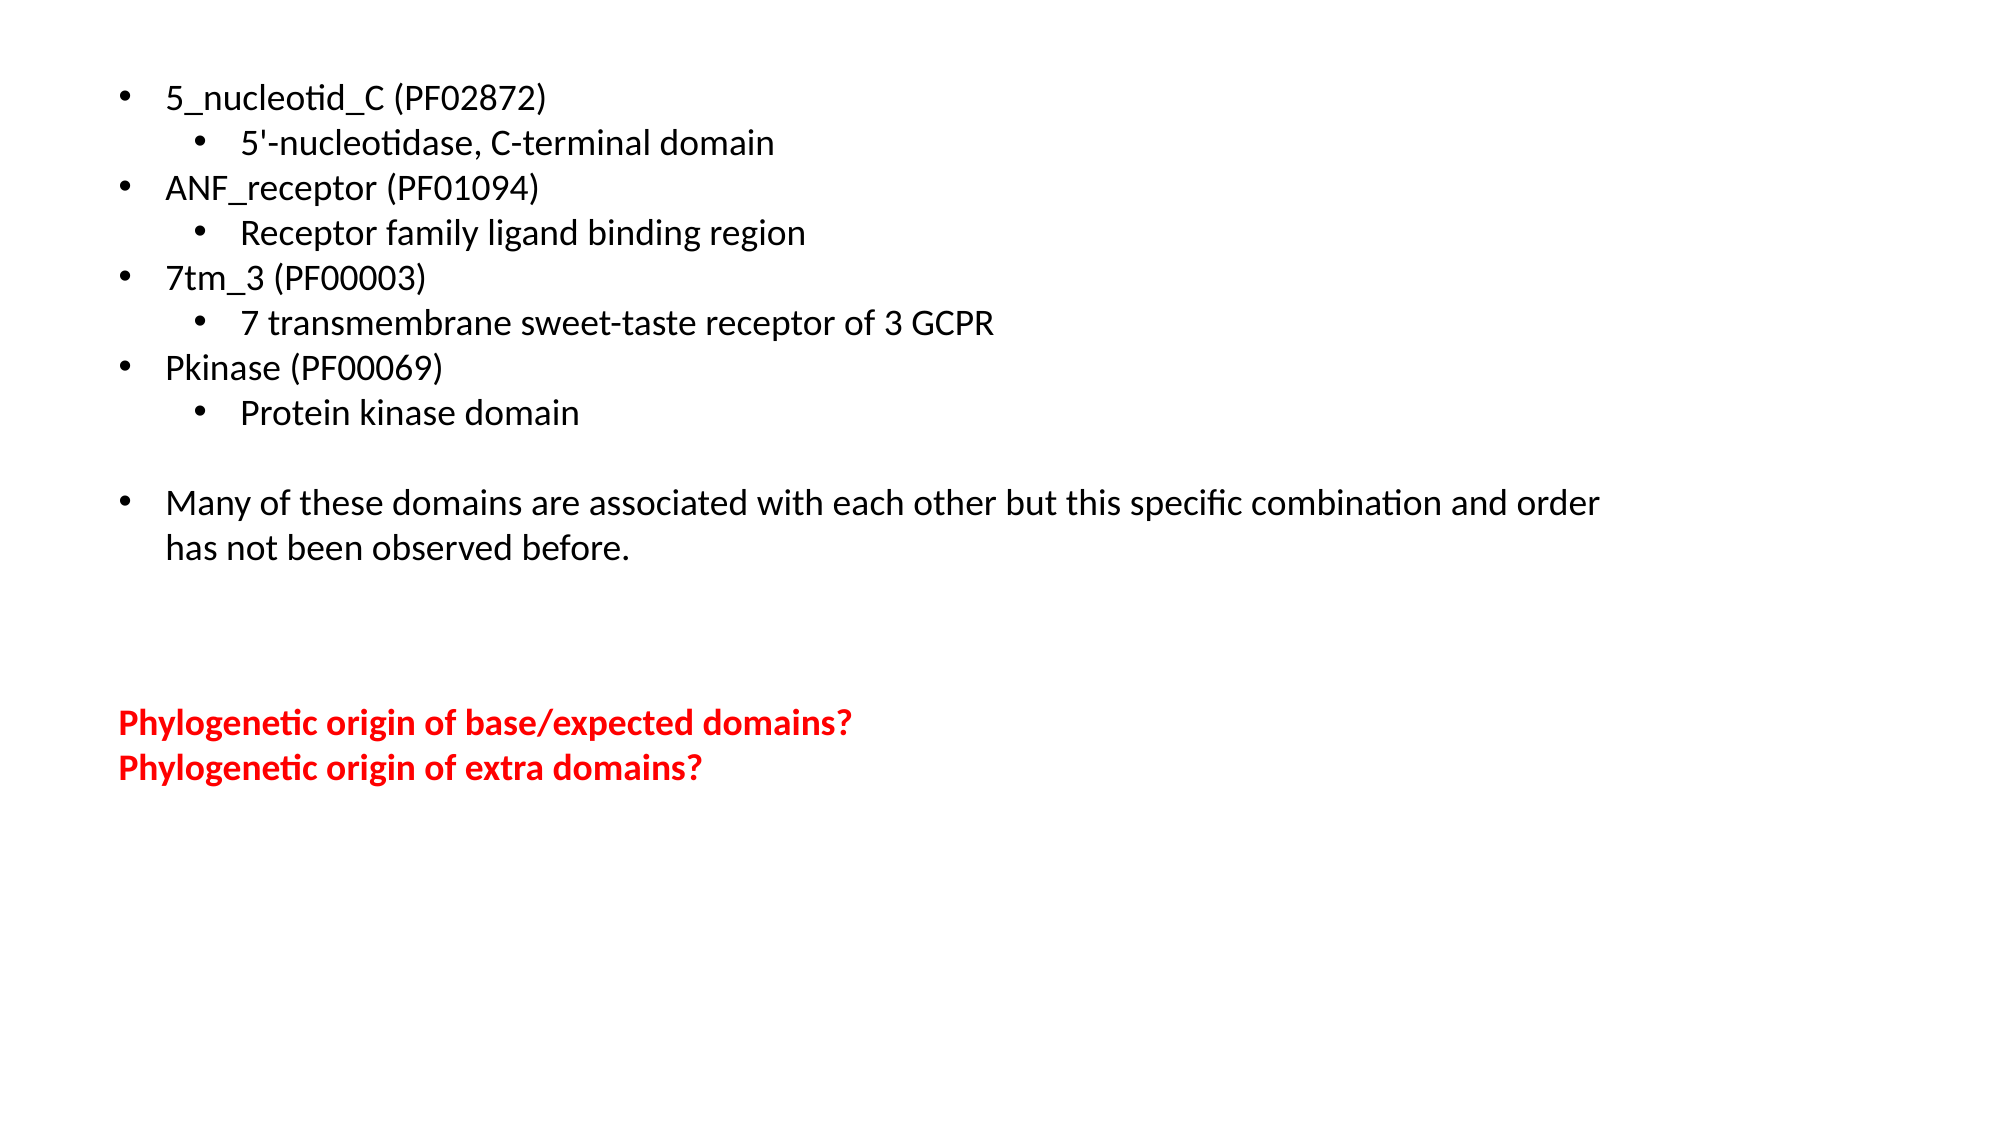

5_nucleotid_C (PF02872)
5'-nucleotidase, C-terminal domain
ANF_receptor (PF01094)
Receptor family ligand binding region
7tm_3 (PF00003)
7 transmembrane sweet-taste receptor of 3 GCPR
Pkinase (PF00069)
Protein kinase domain

Many of these domains are associated with each other but this specific combination and order has not been observed before.
Phylogenetic origin of base/expected domains?
Phylogenetic origin of extra domains?